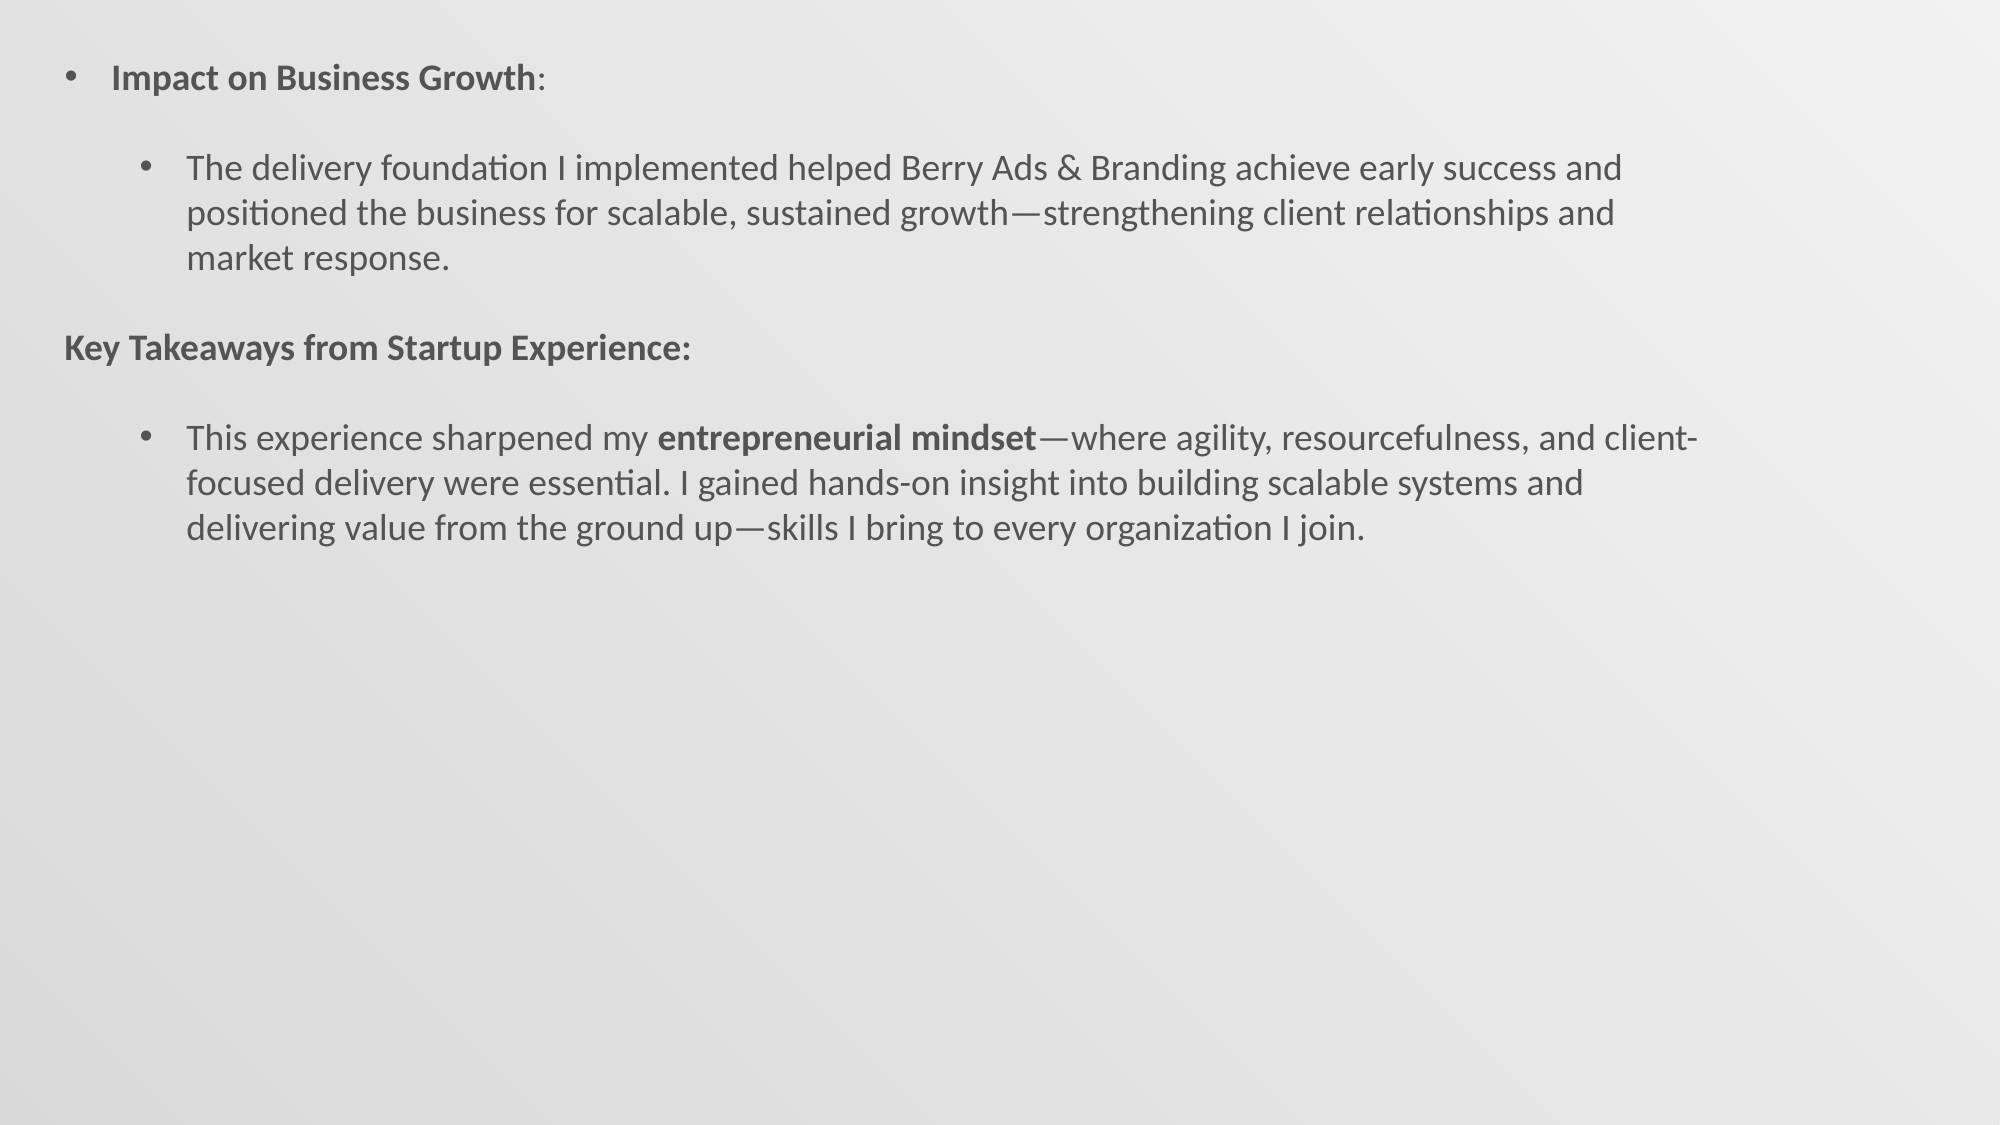

Impact on Business Growth:

The delivery foundation I implemented helped Berry Ads & Branding achieve early success and positioned the business for scalable, sustained growth—strengthening client relationships and market response.

Key Takeaways from Startup Experience:

This experience sharpened my entrepreneurial mindset—where agility, resourcefulness, and client-focused delivery were essential. I gained hands-on insight into building scalable systems and delivering value from the ground up—skills I bring to every organization I join.